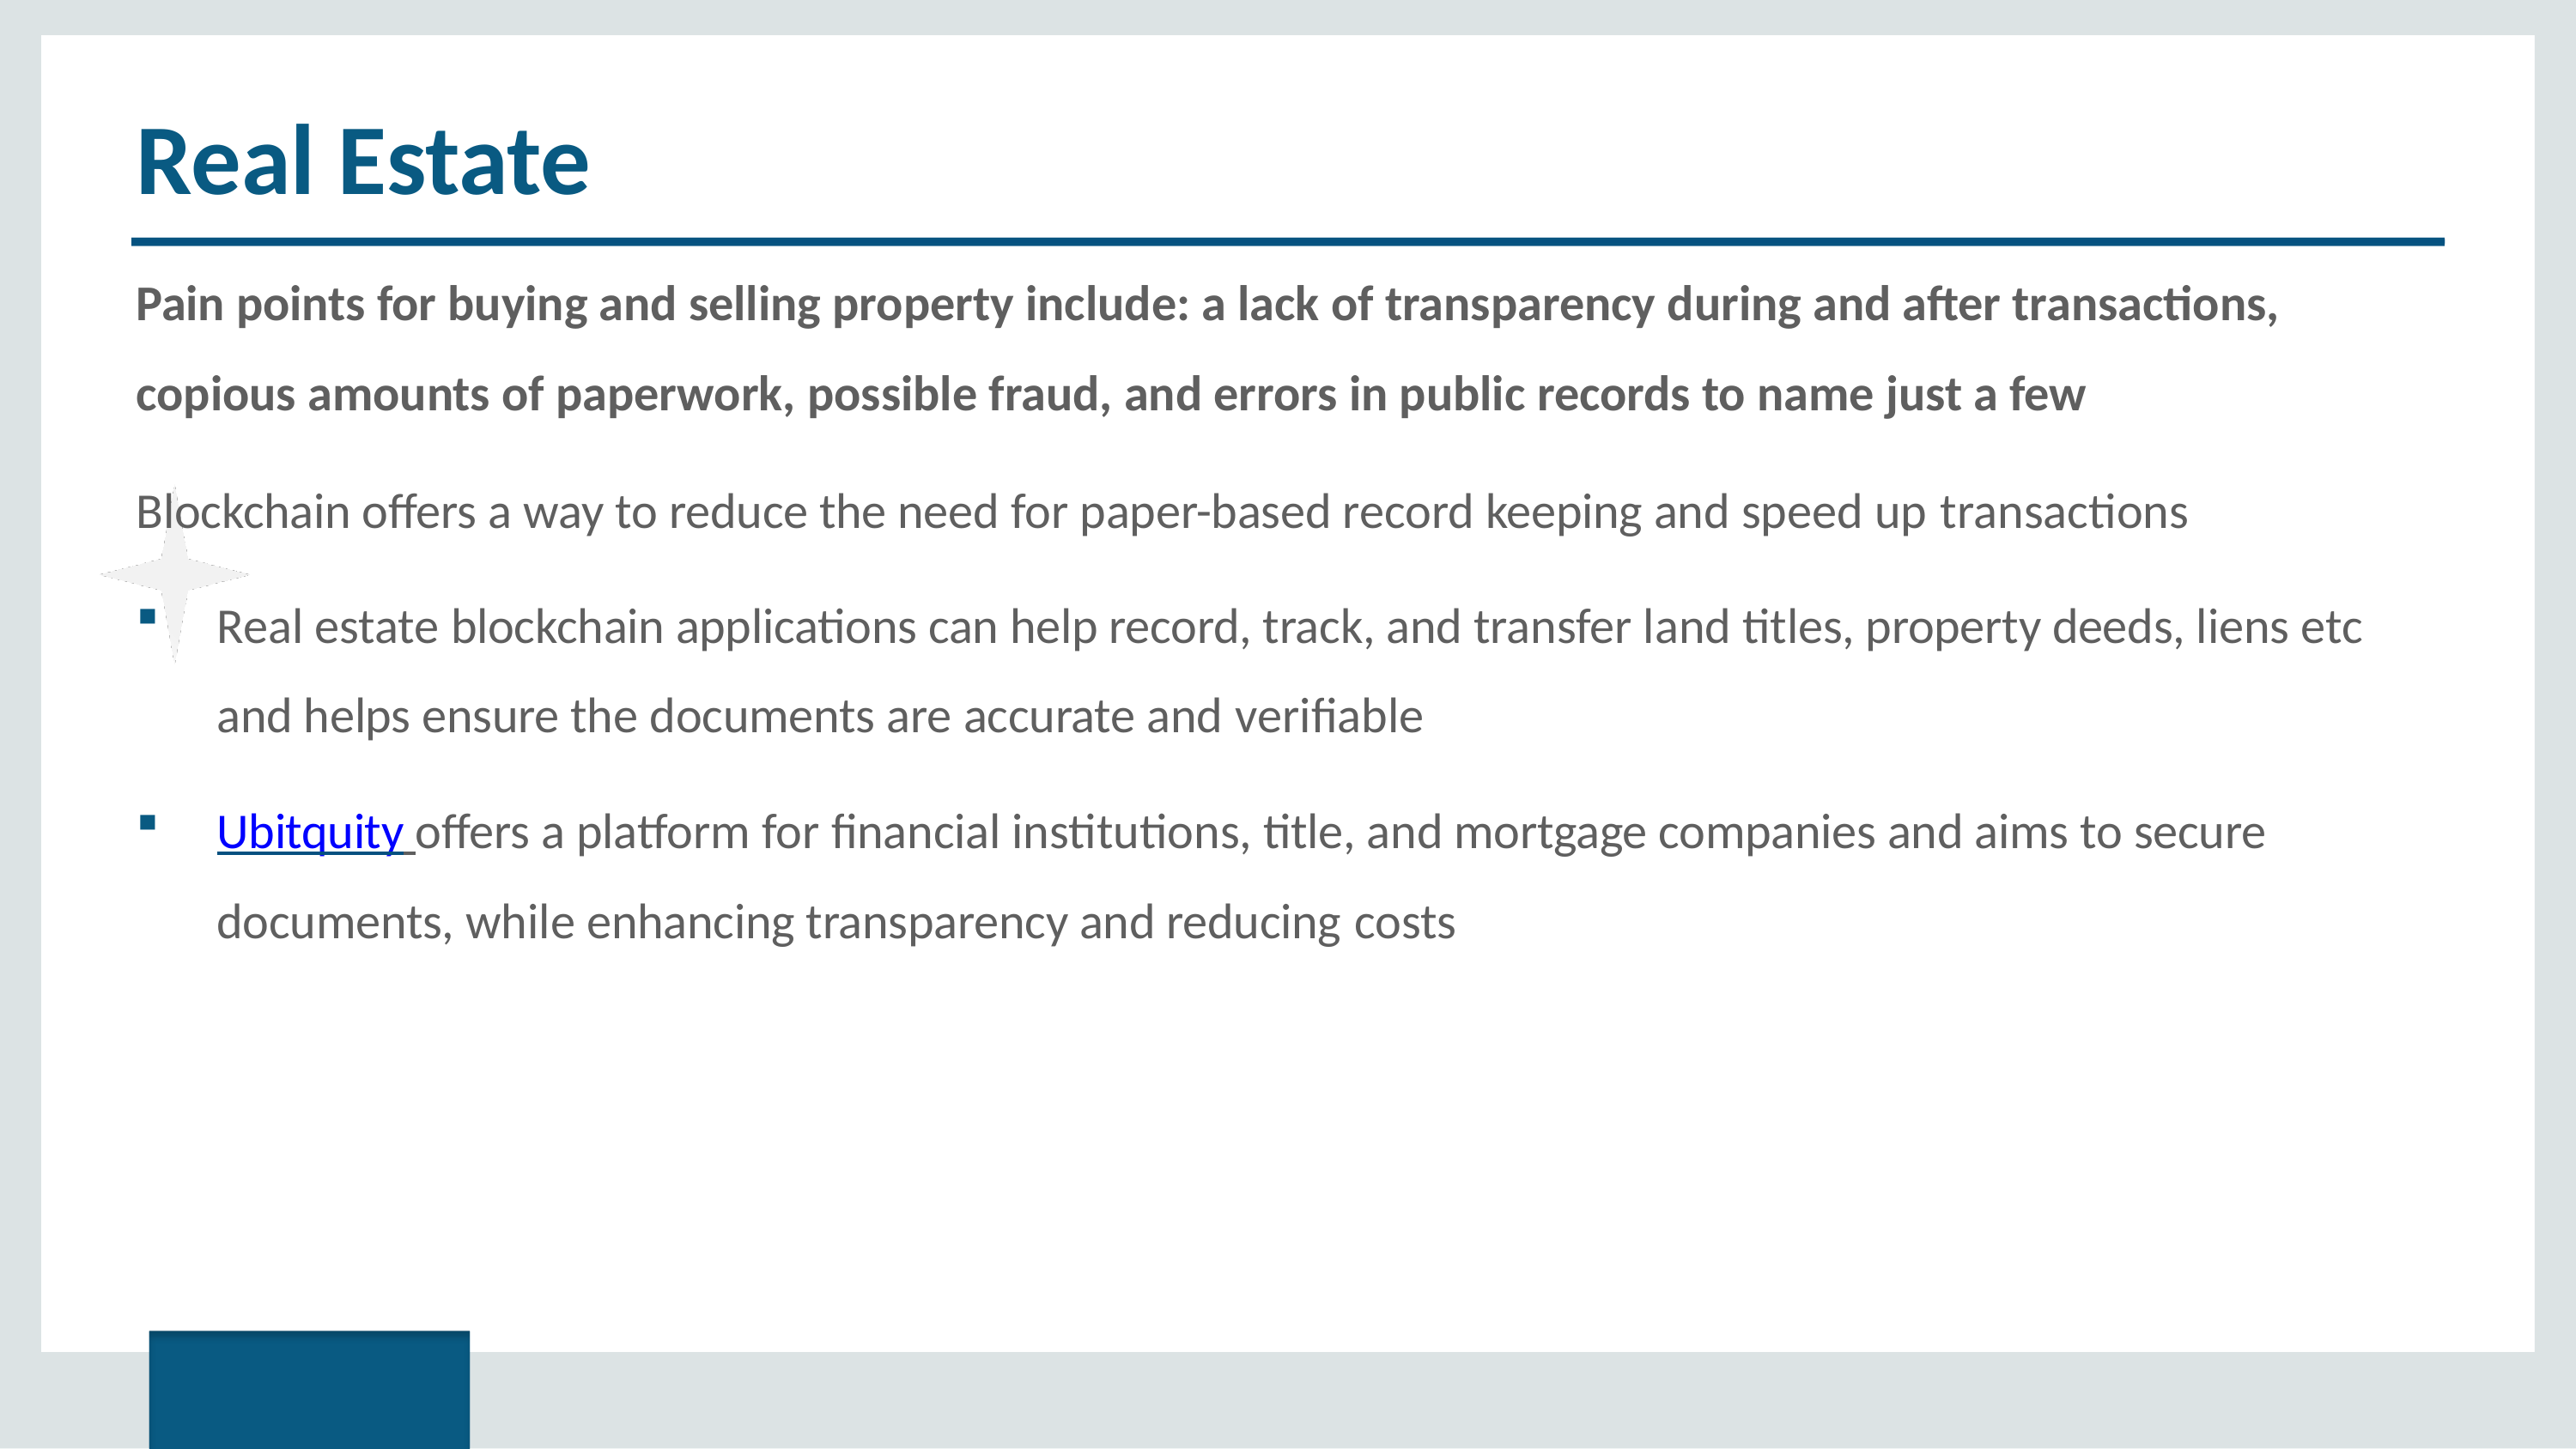

# Real Estate
Pain points for buying and selling property include: a lack of transparency during and after transactions,  copious amounts of paperwork, possible fraud, and errors in public records to name just a few

Blockchain offers a way to reduce the need for paper-based record keeping and speed up transactions
Real estate blockchain applications can help record, track, and transfer land titles, property deeds, liens etc  and helps ensure the documents are accurate and verifiable
Ubitquity offers a platform for financial institutions, title, and mortgage companies and aims to secure  documents, while enhancing transparency and reducing costs